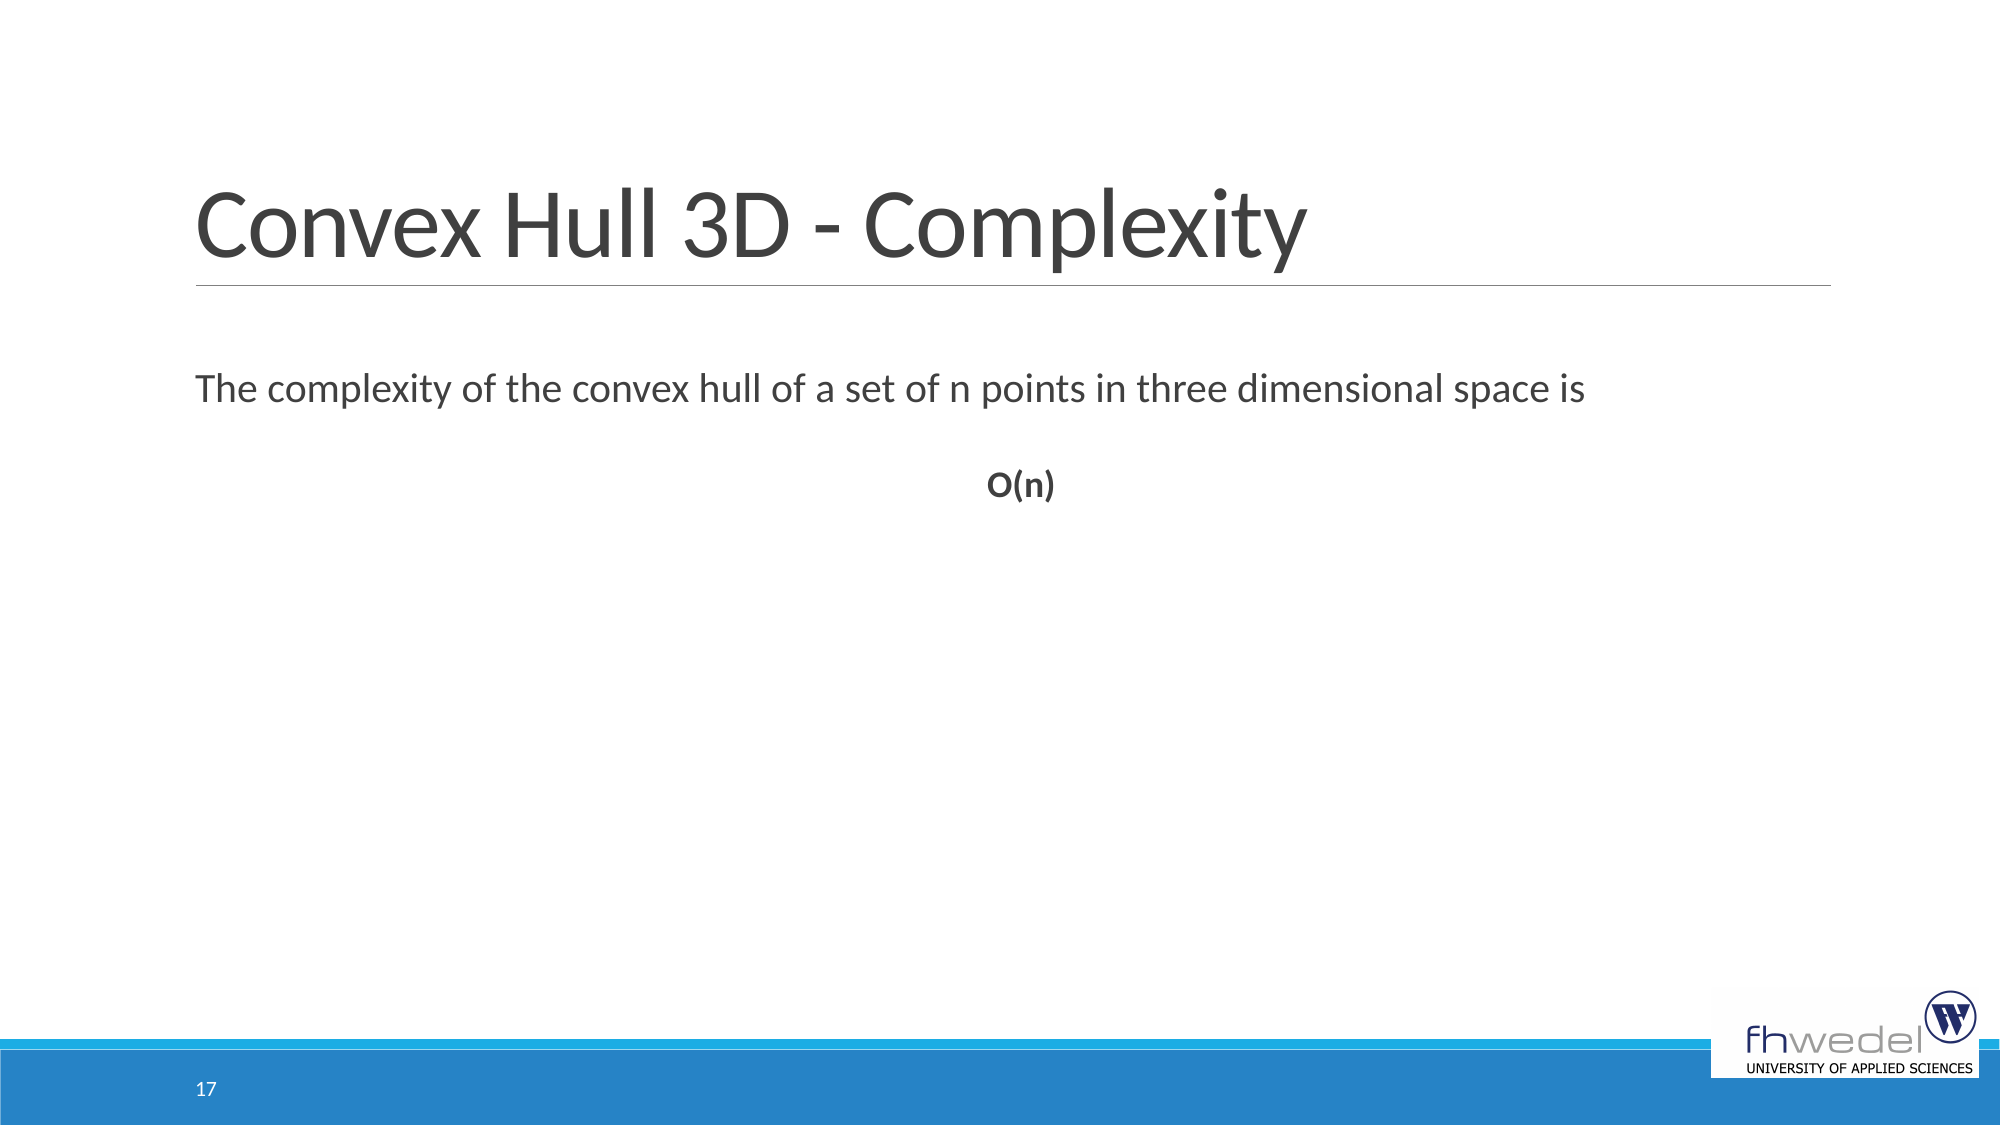

# Convex Hull 3D - Complexity

The complexity of the convex hull of a set of n points in three dimensional space is

O(n)
17